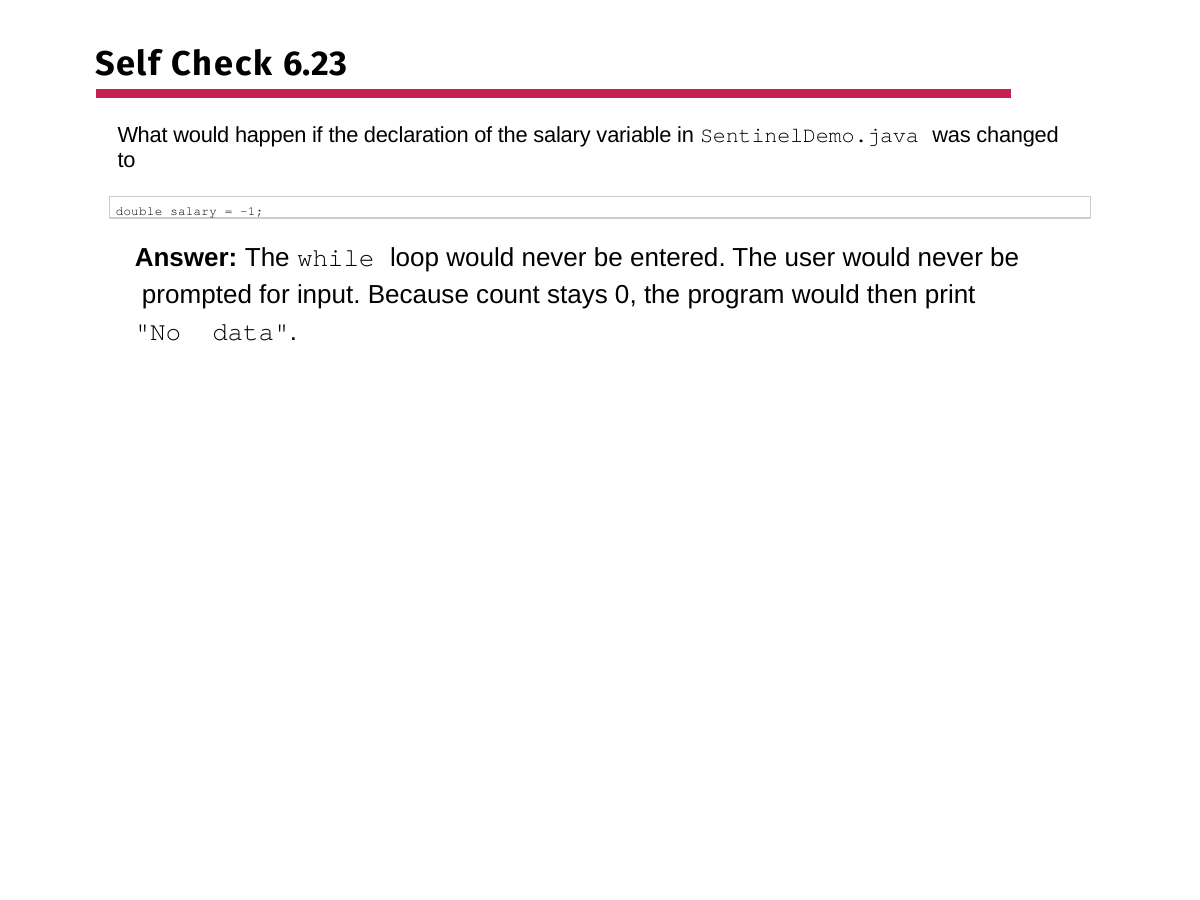

# Self Check 6.23
What would happen if the declaration of the salary variable in SentinelDemo.java was changed  to
double salary = -1;
Answer: The while loop would never be entered. The user would never be  prompted for input. Because count stays 0, the program would then print "No  data".